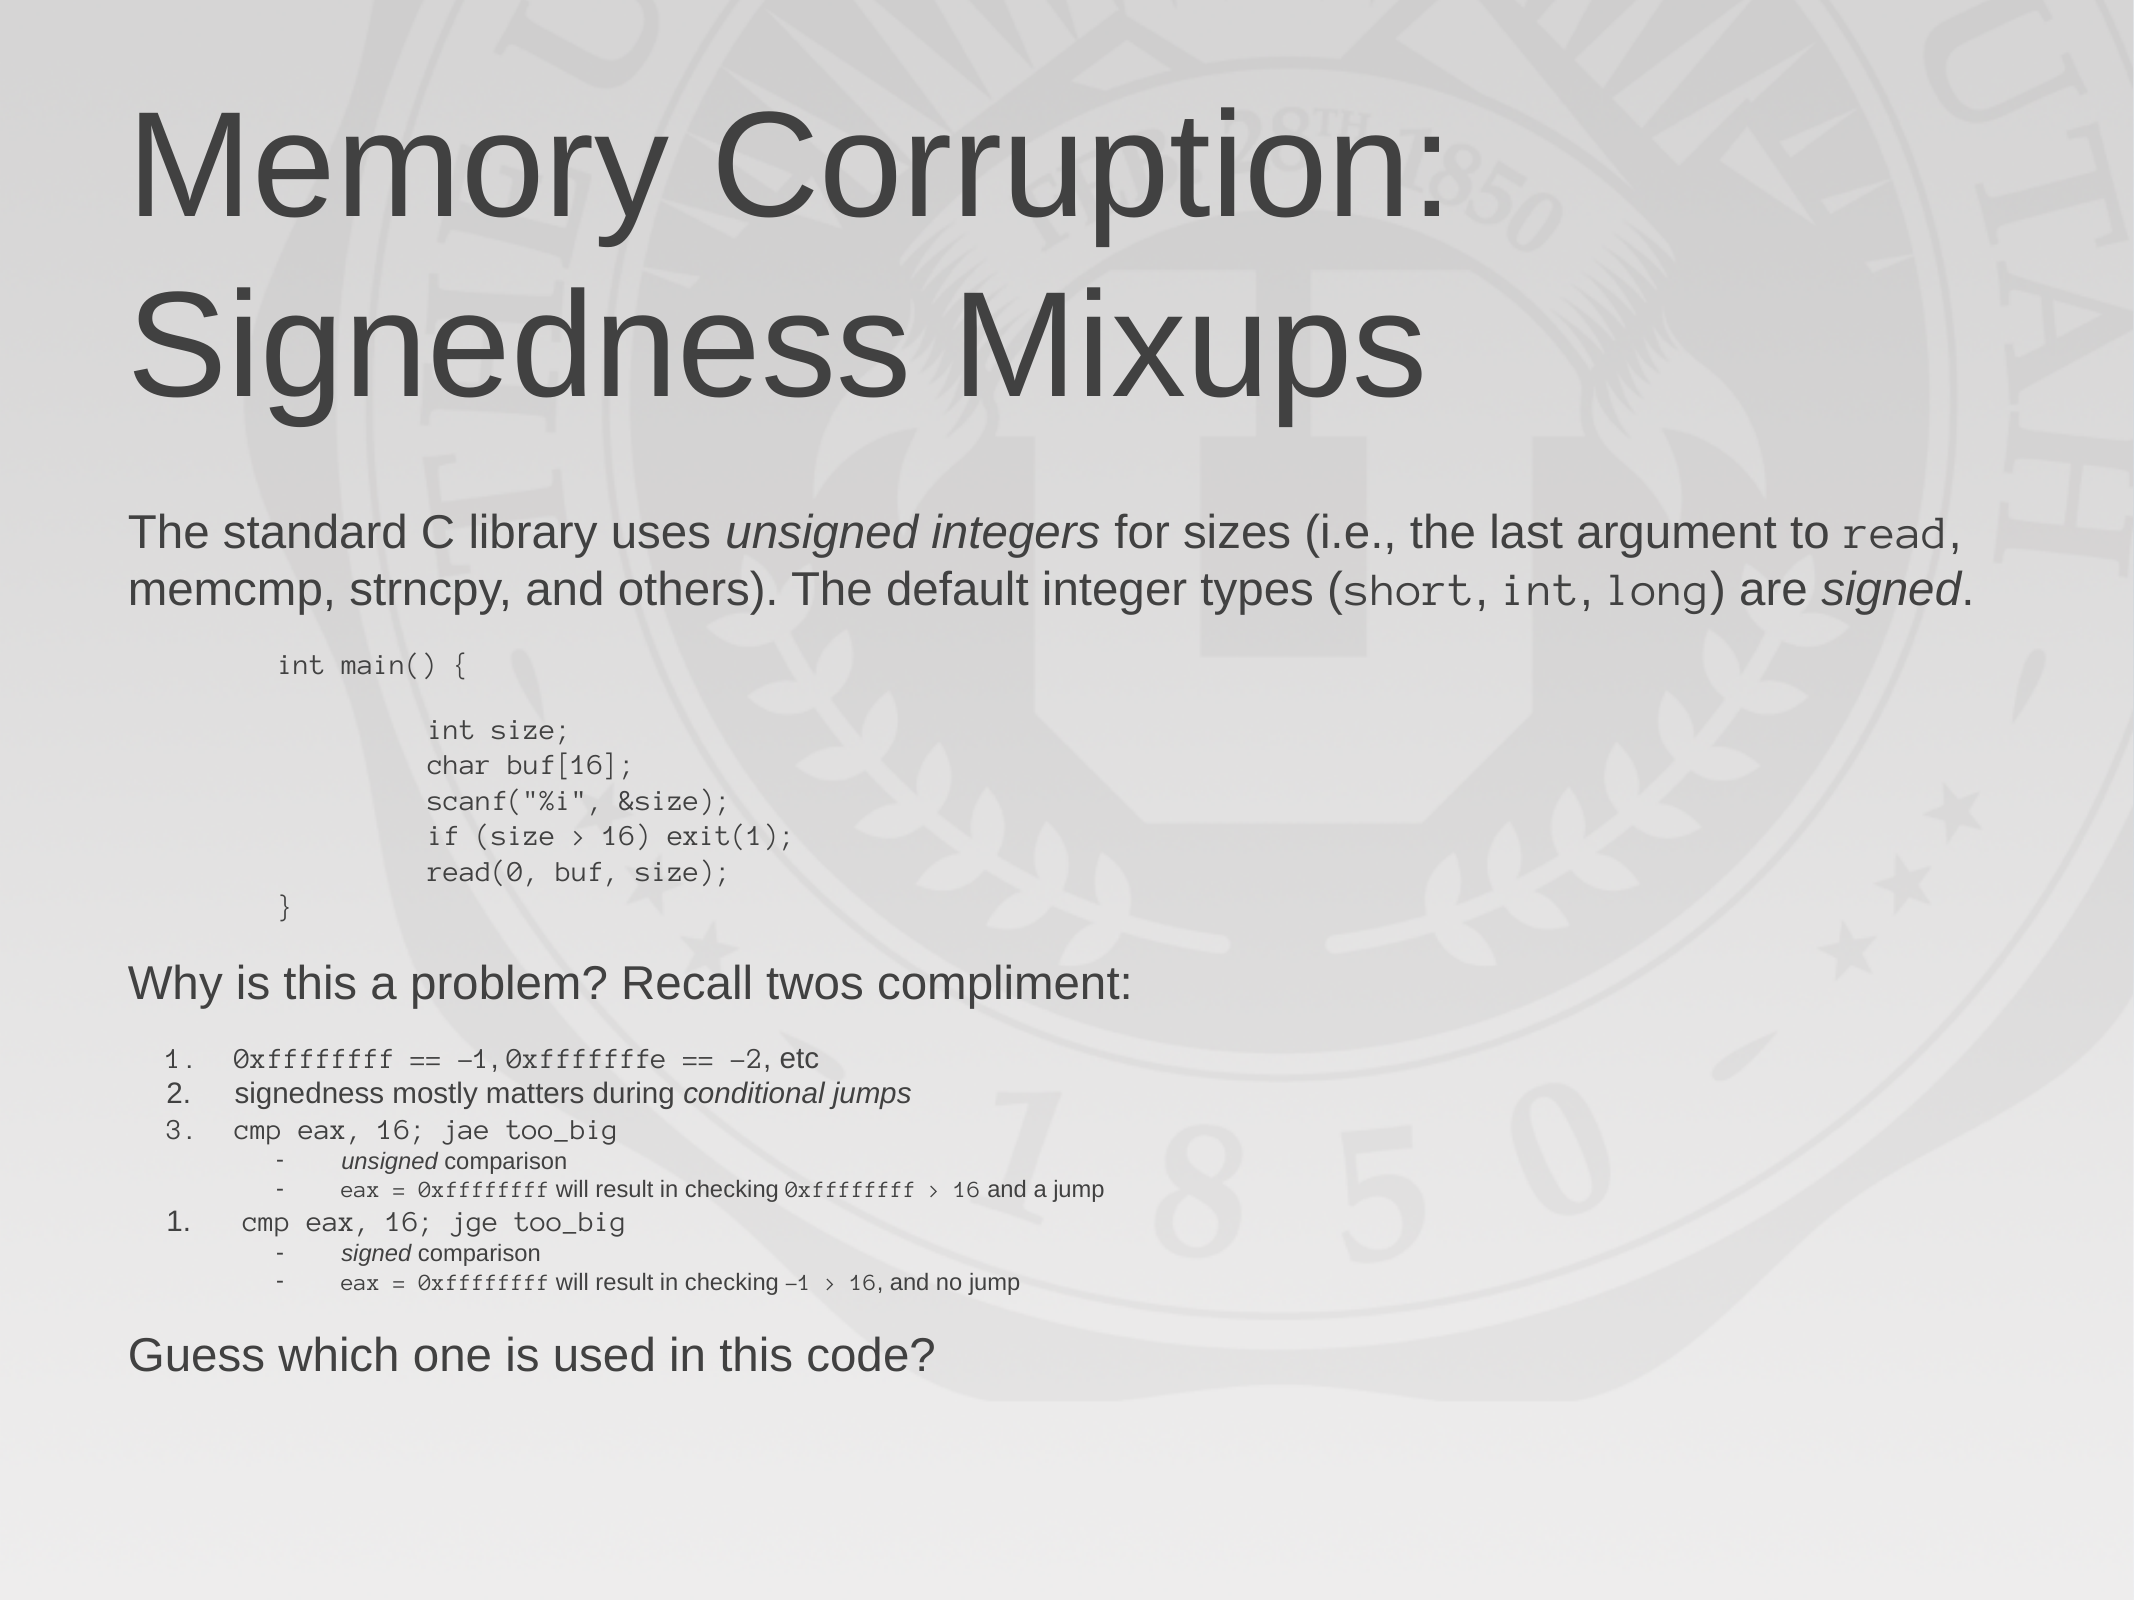

# Memory Corruption: Signedness Mixups
The standard C library uses unsigned integers for sizes (i.e., the last argument to read, memcmp, strncpy, and others). The default integer types (short, int, long) are signed.
	int main() {
		int size;
		char buf[16];
		scanf("%i", &size);
		if (size > 16) exit(1);
		read(0, buf, size);
	}
Why is this a problem? Recall twos compliment:
0xffffffff == -1, 0xfffffffe == -2, etc
signedness mostly matters during conditional jumps
cmp eax, 16; jae too_big
unsigned comparison
eax = 0xffffffff will result in checking 0xffffffff > 16 and a jump
 cmp eax, 16; jge too_big
signed comparison
eax = 0xffffffff will result in checking -1 > 16, and no jump
Guess which one is used in this code?